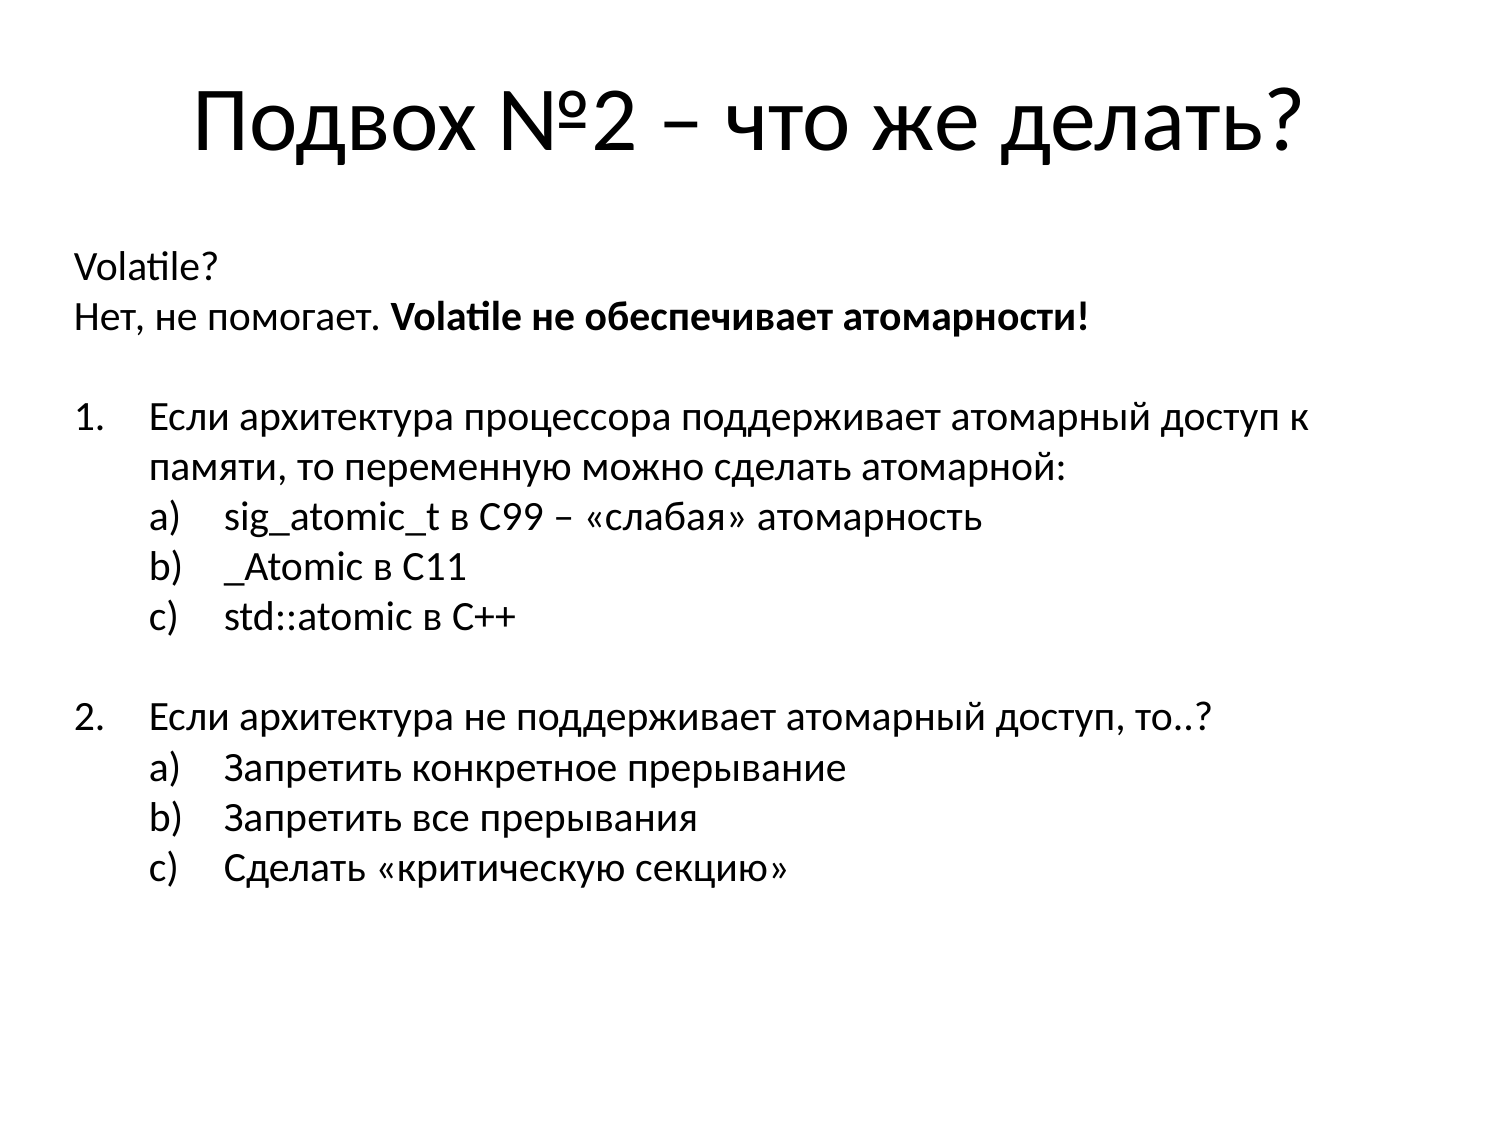

Подвох №2 – что же делать?
Volatile?
Нет, не помогает. Volatile не обеспечивает атомарности!

Если архитектура процессора поддерживает атомарный доступ к памяти, то переменную можно сделать атомарной:
sig_atomic_t в С99 – «слабая» атомарность
_Atomic в С11
std::atomic в С++

Если архитектура не поддерживает атомарный доступ, то..?
Запретить конкретное прерывание
Запретить все прерывания
Сделать «критическую секцию»